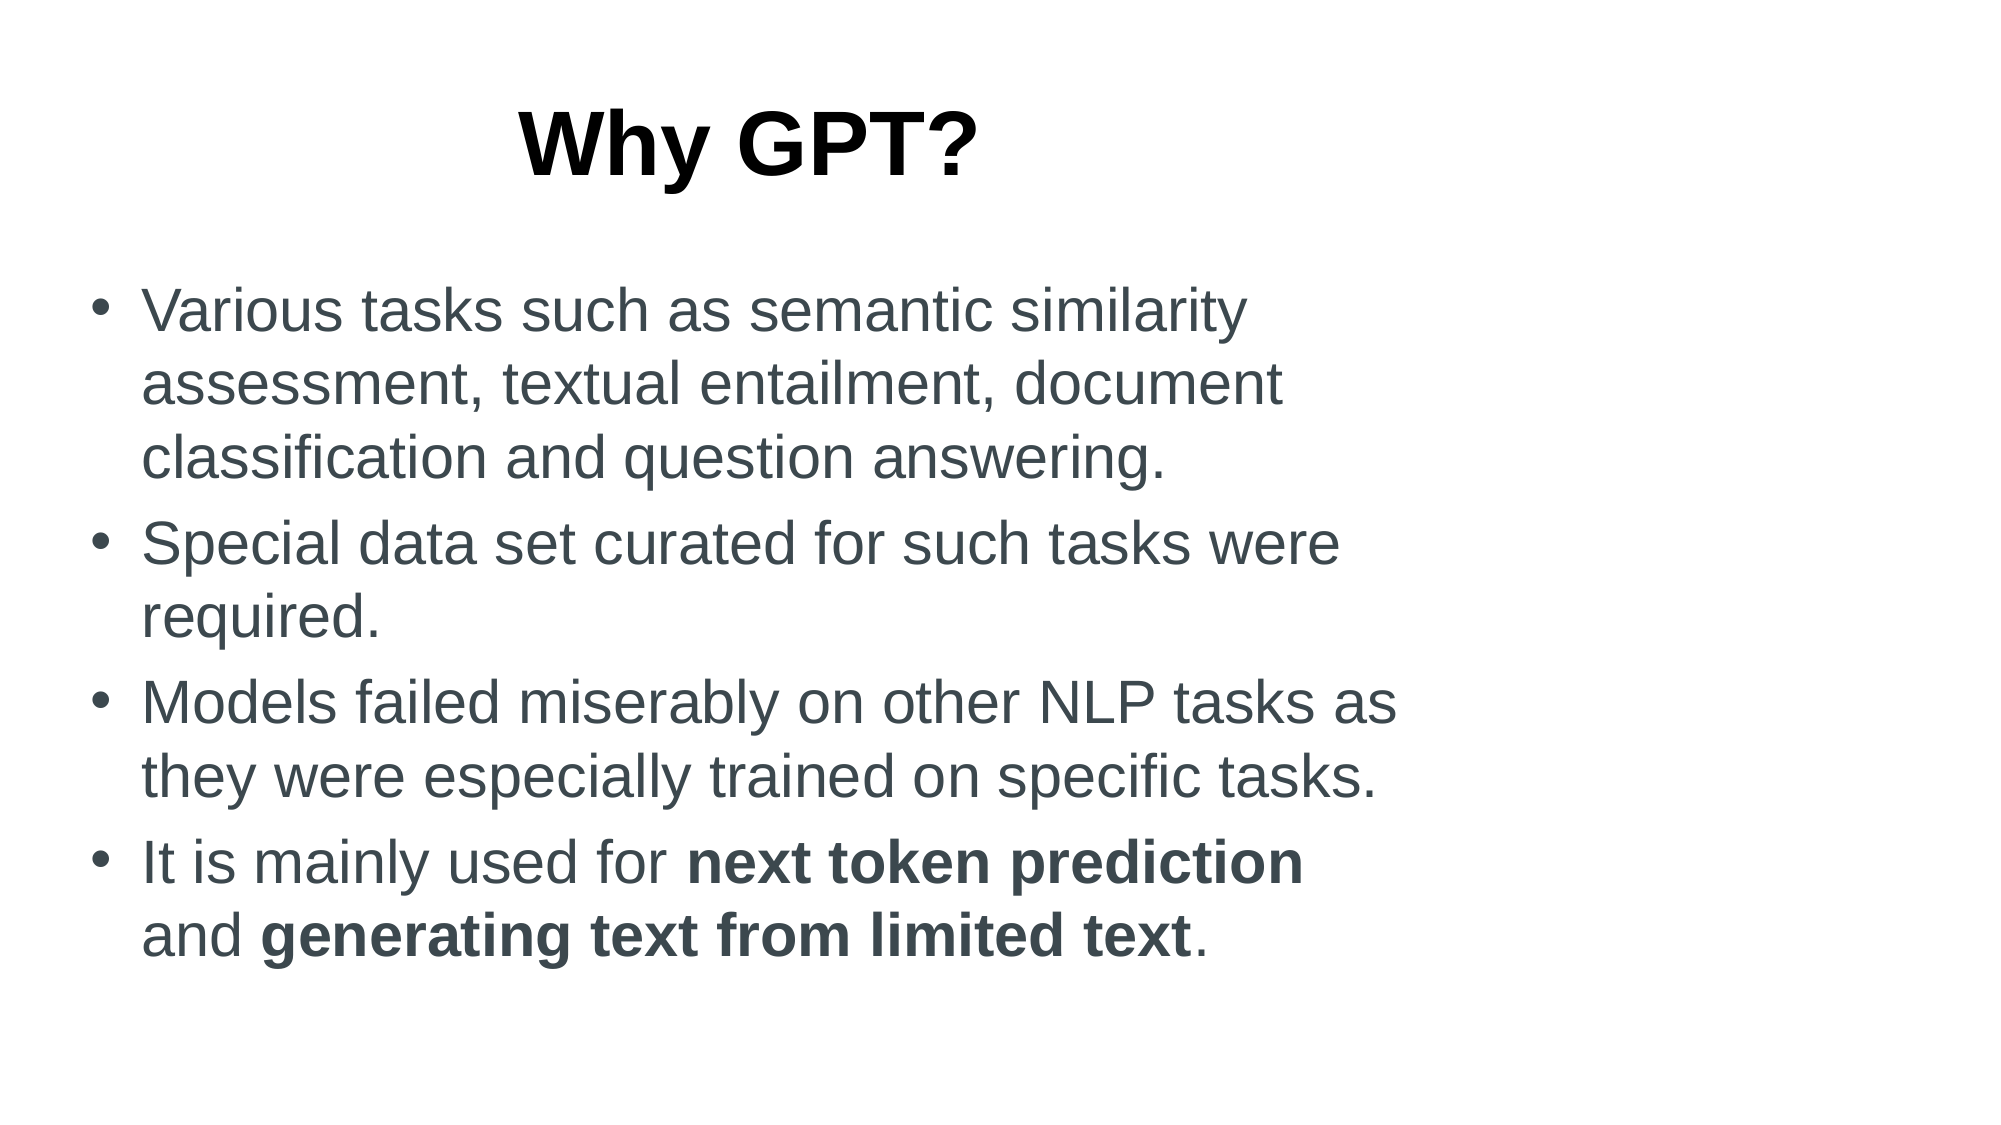

# Why GPT?
Various tasks such as semantic similarity assessment, textual entailment, document classification and question answering.
Special data set curated for such tasks were required.
Models failed miserably on other NLP tasks as they were especially trained on specific tasks.
It is mainly used for next token prediction and generating text from limited text.